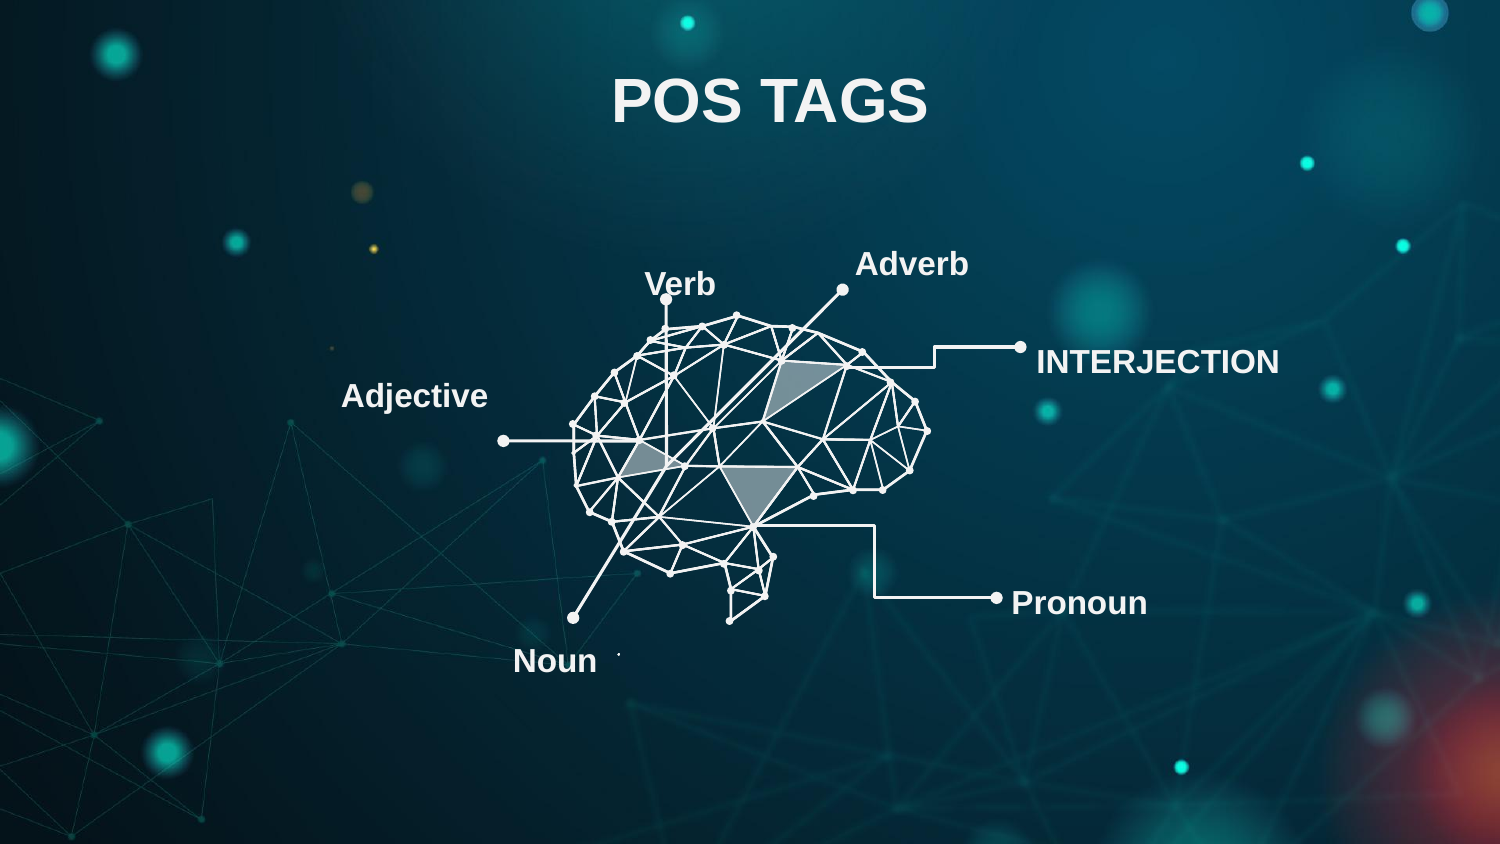

# POS TAGS
Adverb
Verb
INTERJECTION

Adjective

Pronoun

Noun